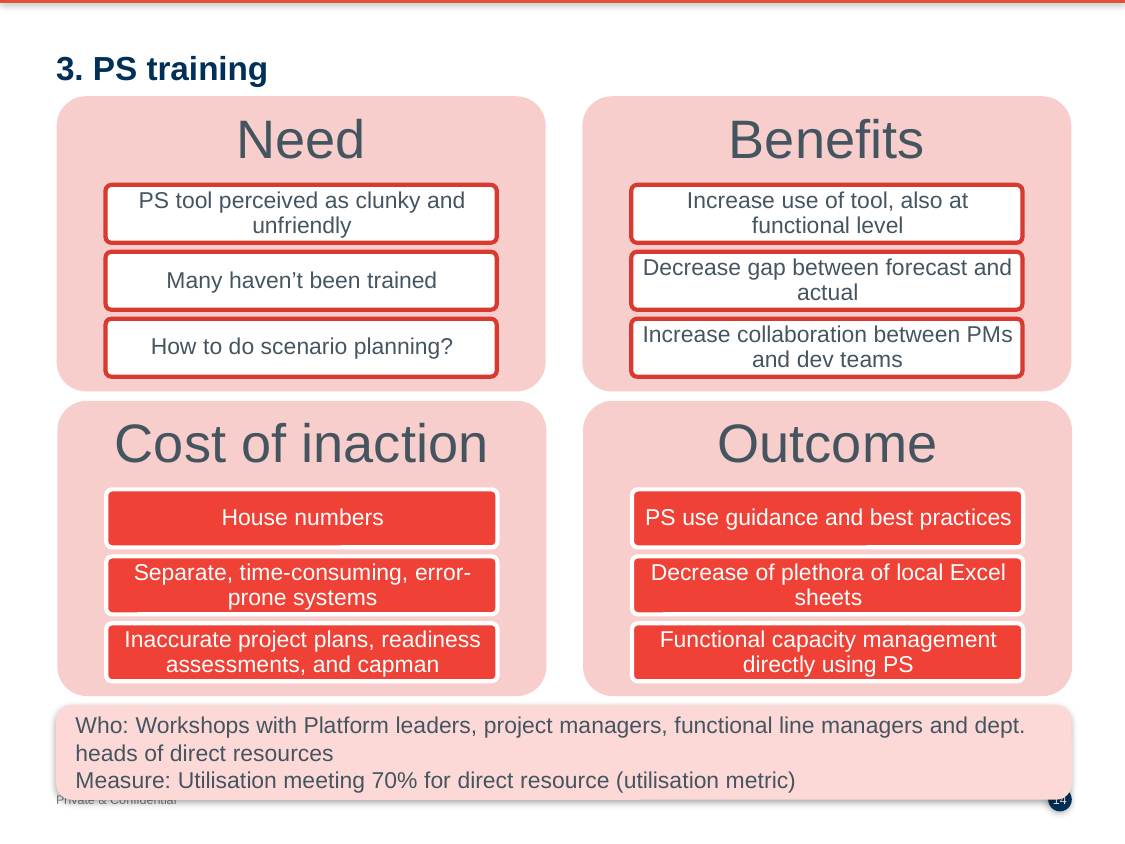

# 3. PS training
Need
PS tool perceived as clunky and unfriendly
Many haven’t been trained
How to do scenario planning?
Benefits
Increase use of tool, also at functional level
Decrease gap between forecast and actual
Increase collaboration between PMs and dev teams
Cost of inaction
House numbers
Separate, time-consuming, error-prone systems
Inaccurate project plans, readiness assessments, and capman
Outcome
PS use guidance and best practices
Decrease of plethora of local Excel sheets
Functional capacity management directly using PS
Who: Workshops with Platform leaders, project managers, functional line managers and dept. heads of direct resources
Measure: Utilisation meeting 70% for direct resource (utilisation metric)